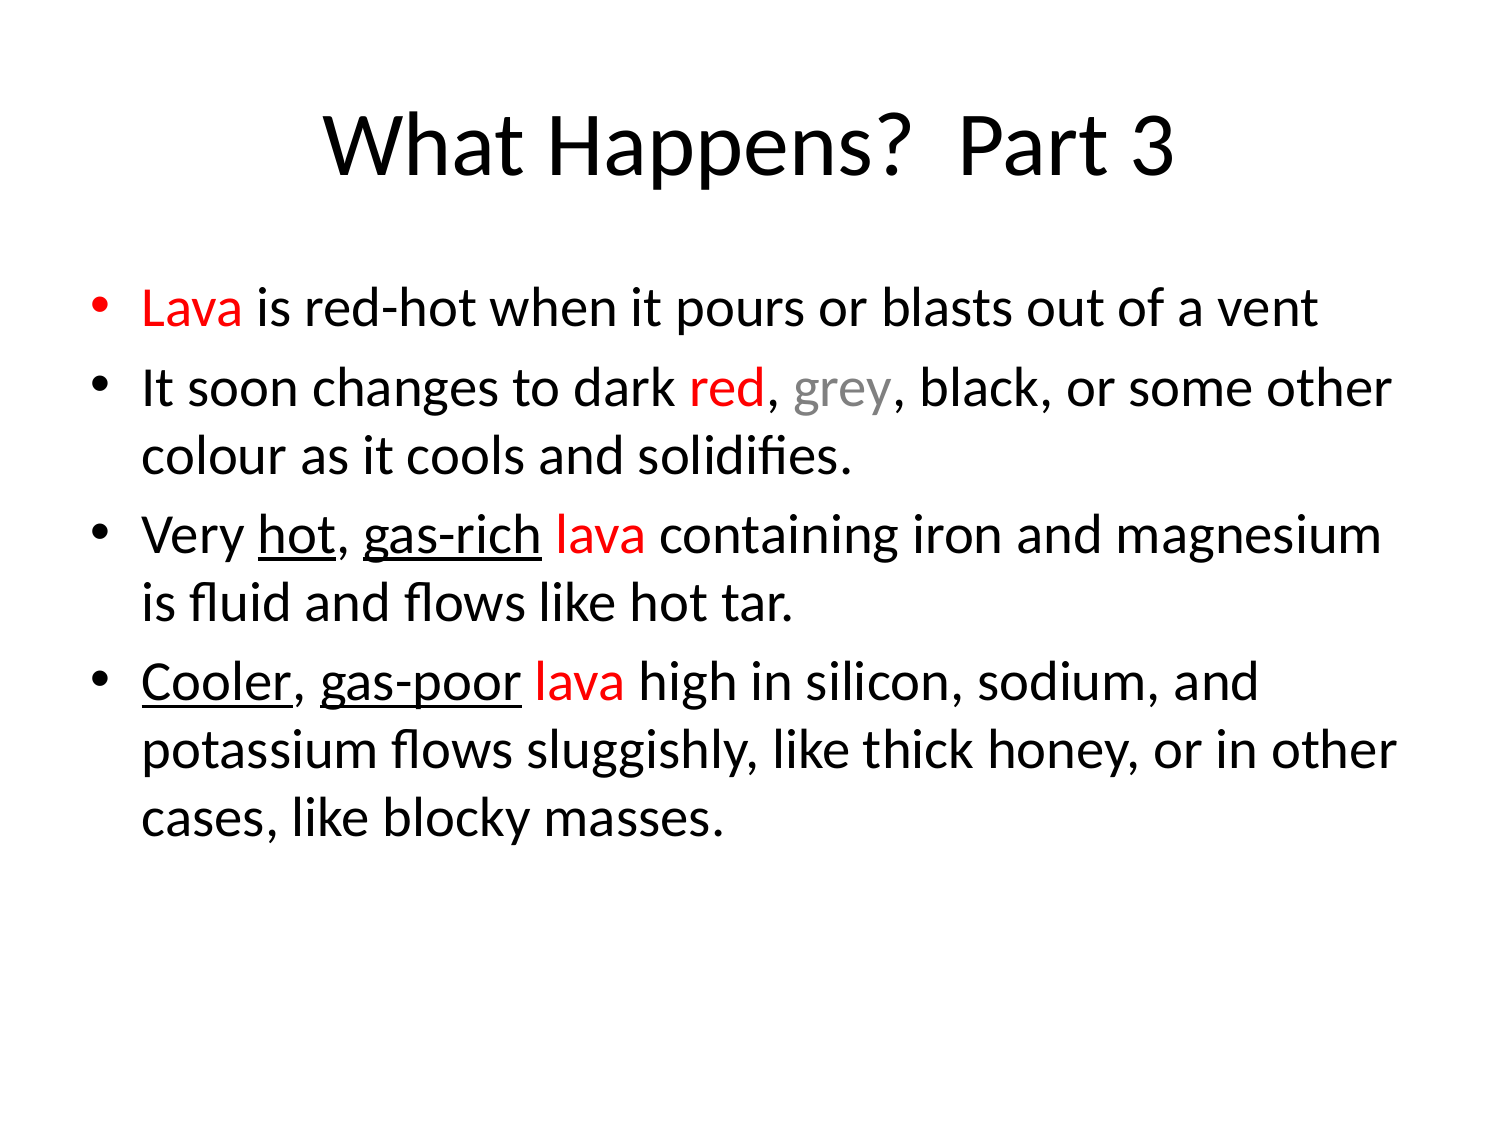

# What Happens?  Part 3
Lava is red-hot when it pours or blasts out of a vent
It soon changes to dark red, grey, black, or some other colour as it cools and solidifies.
Very hot, gas-rich lava containing iron and magnesium is fluid and flows like hot tar.
Cooler, gas-poor lava high in silicon, sodium, and potassium flows sluggishly, like thick honey, or in other cases, like blocky masses.